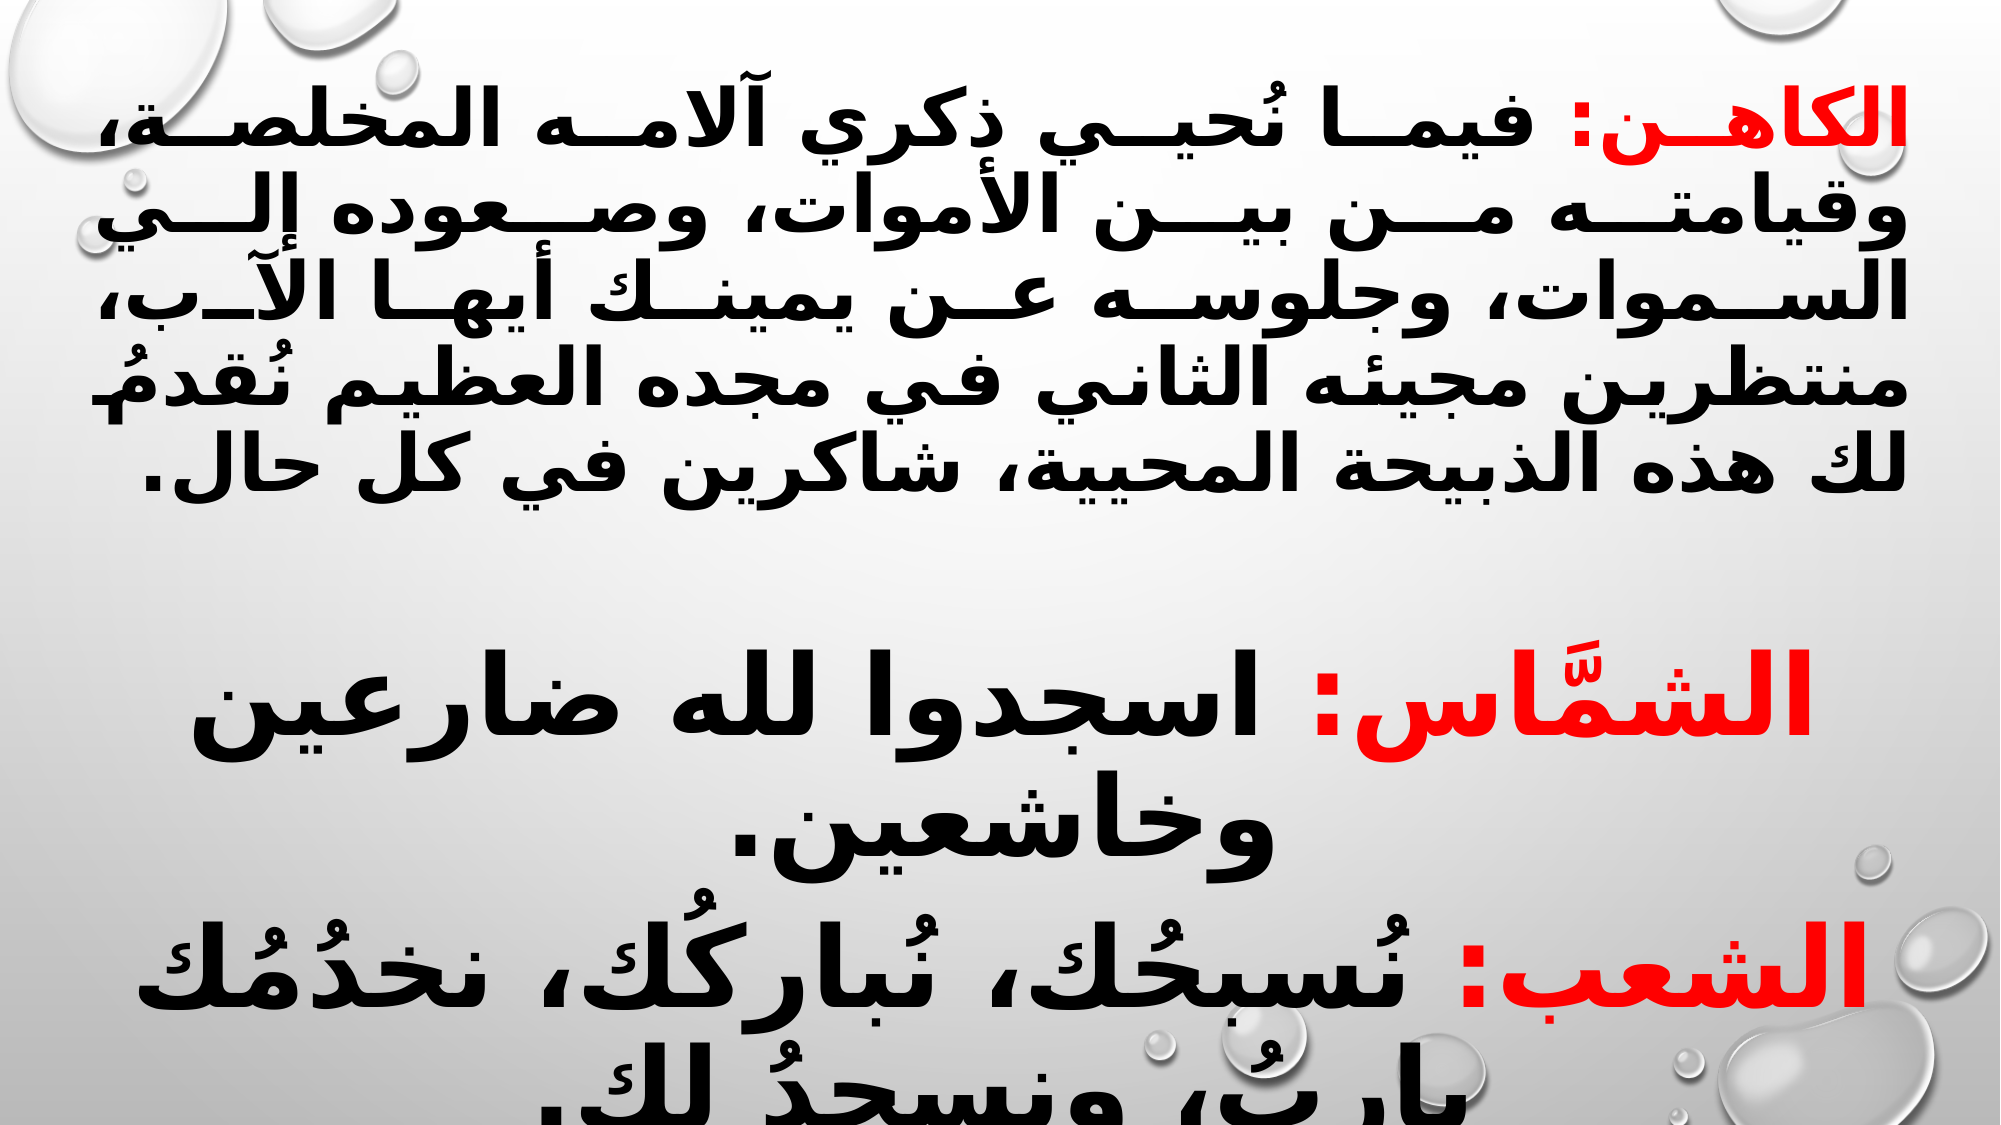

الكاهن: فيما نُحيي ذكري آلامه المخلصة، وقيامته من بين الأموات، وصعوده إلي السموات، وجلوسه عن يمينك أيها الآب، منتظرين مجيئه الثاني في مجده العظيم نُقدمُ لك هذه الذبيحة المحيية، شاكرين في كل حال.
الشمَّاس: اسجدوا لله ضارعين وخاشعين.
الشعب: نُسبحُك، نُباركُك، نخدُمُك ياربُ، ونسجدُ لك.